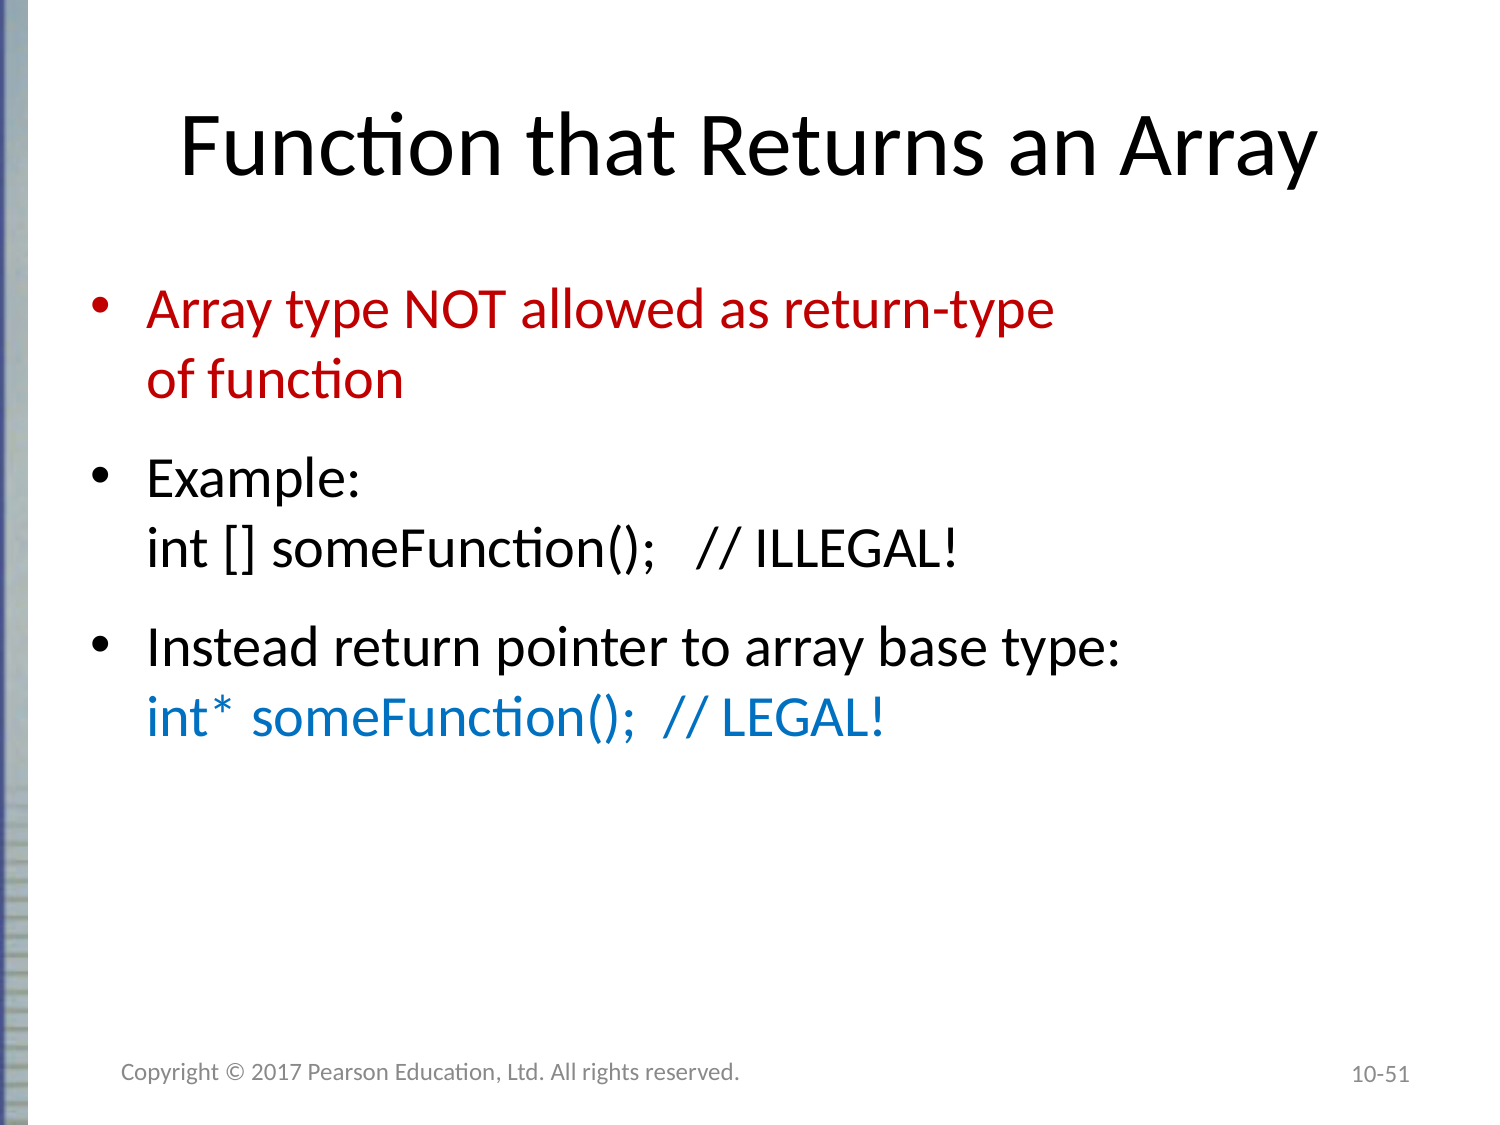

# Function that Returns an Array
Array type NOT allowed as return-type
of function
Example:
int [] someFunction();   // ILLEGAL!
Instead return pointer to array base type:
int* someFunction();  // LEGAL!
Copyright © 2017 Pearson Education, Ltd. All rights reserved.
10-51